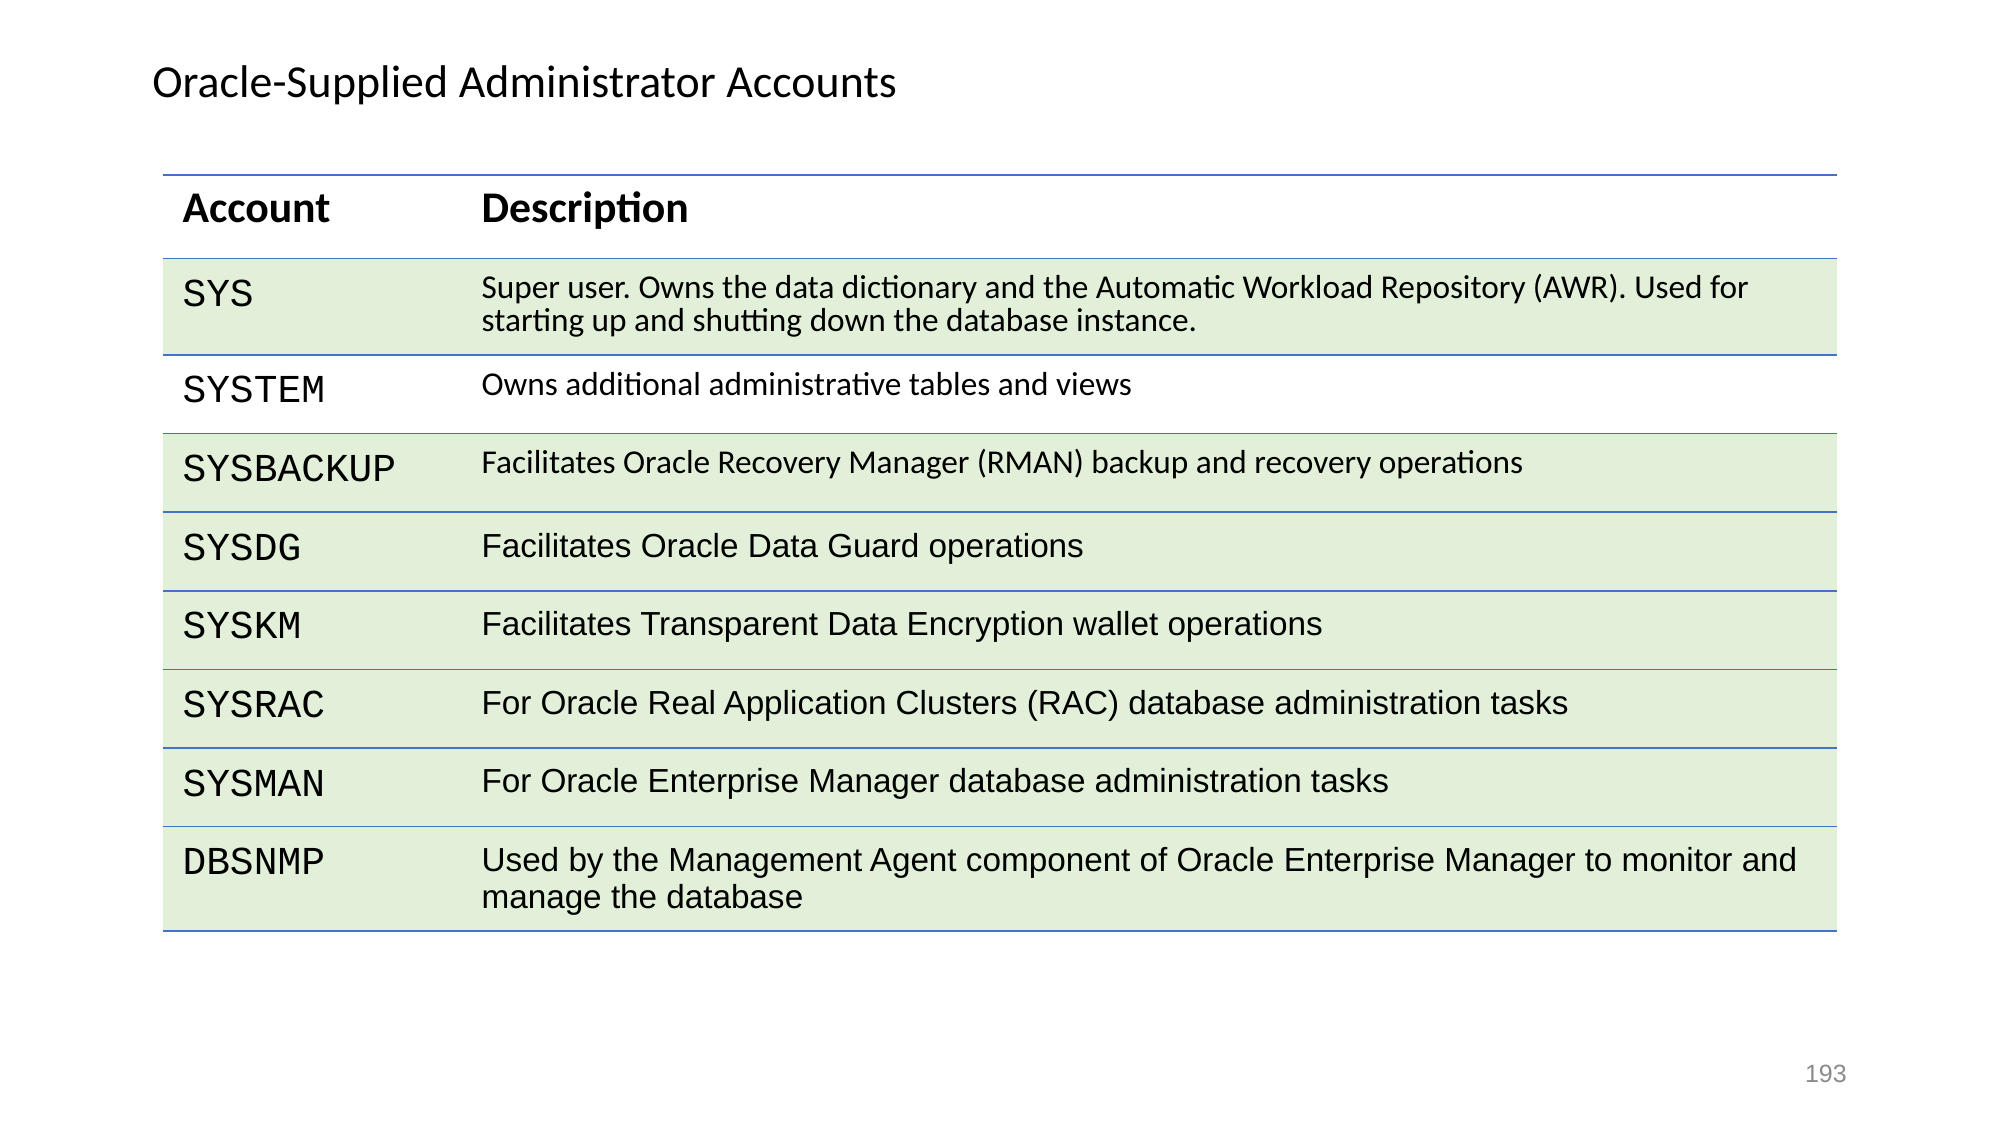

# Oracle-Supplied Administrator Accounts
| Account | Description |
| --- | --- |
| SYS | Super user. Owns the data dictionary and the Automatic Workload Repository (AWR). Used for starting up and shutting down the database instance. |
| SYSTEM | Owns additional administrative tables and views |
| SYSBACKUP | Facilitates Oracle Recovery Manager (RMAN) backup and recovery operations |
| SYSDG | Facilitates Oracle Data Guard operations |
| SYSKM | Facilitates Transparent Data Encryption wallet operations |
| SYSRAC | For Oracle Real Application Clusters (RAC) database administration tasks |
| SYSMAN | For Oracle Enterprise Manager database administration tasks |
| DBSNMP | Used by the Management Agent component of Oracle Enterprise Manager to monitor and manage the database |
193